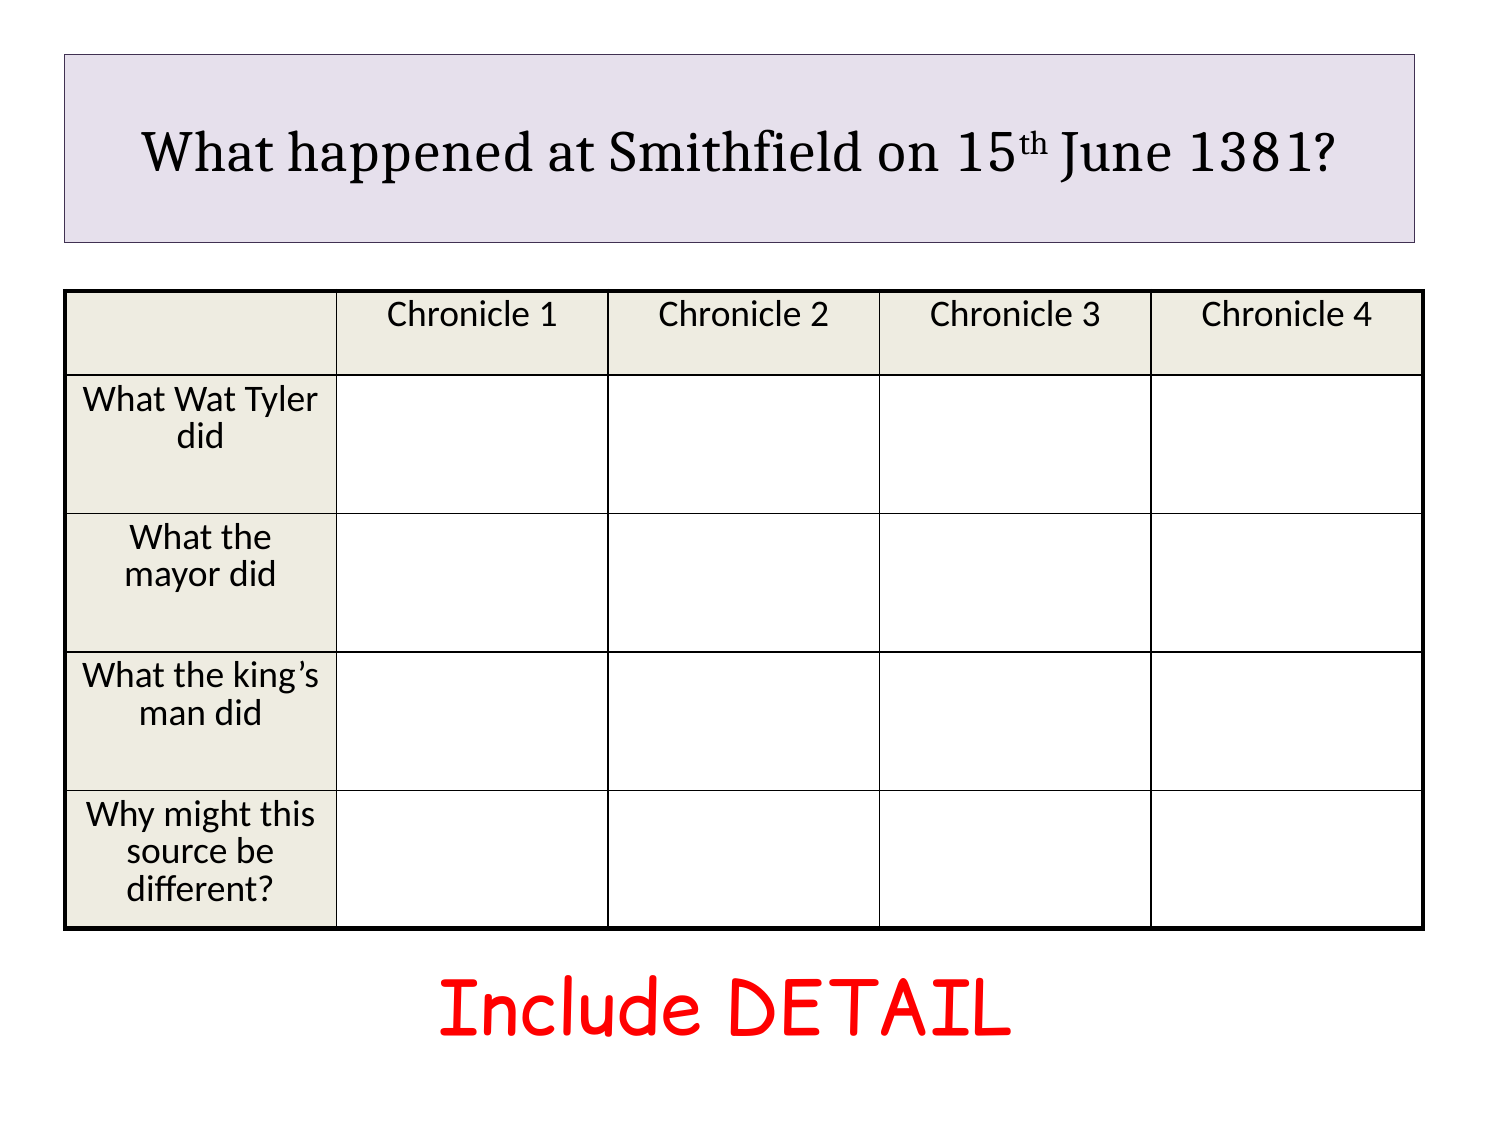

# What happened at Smithfield on 15th June 1381?
|  | Chronicle 1 | Chronicle 2 | Chronicle 3 | Chronicle 4 |
| --- | --- | --- | --- | --- |
| What Wat Tyler did |  |  |  |  |
| What the mayor did |  |  |  |  |
| What the king’s man did |  |  |  |  |
| Why might this source be different? |  |  |  |  |
Include DETAIL